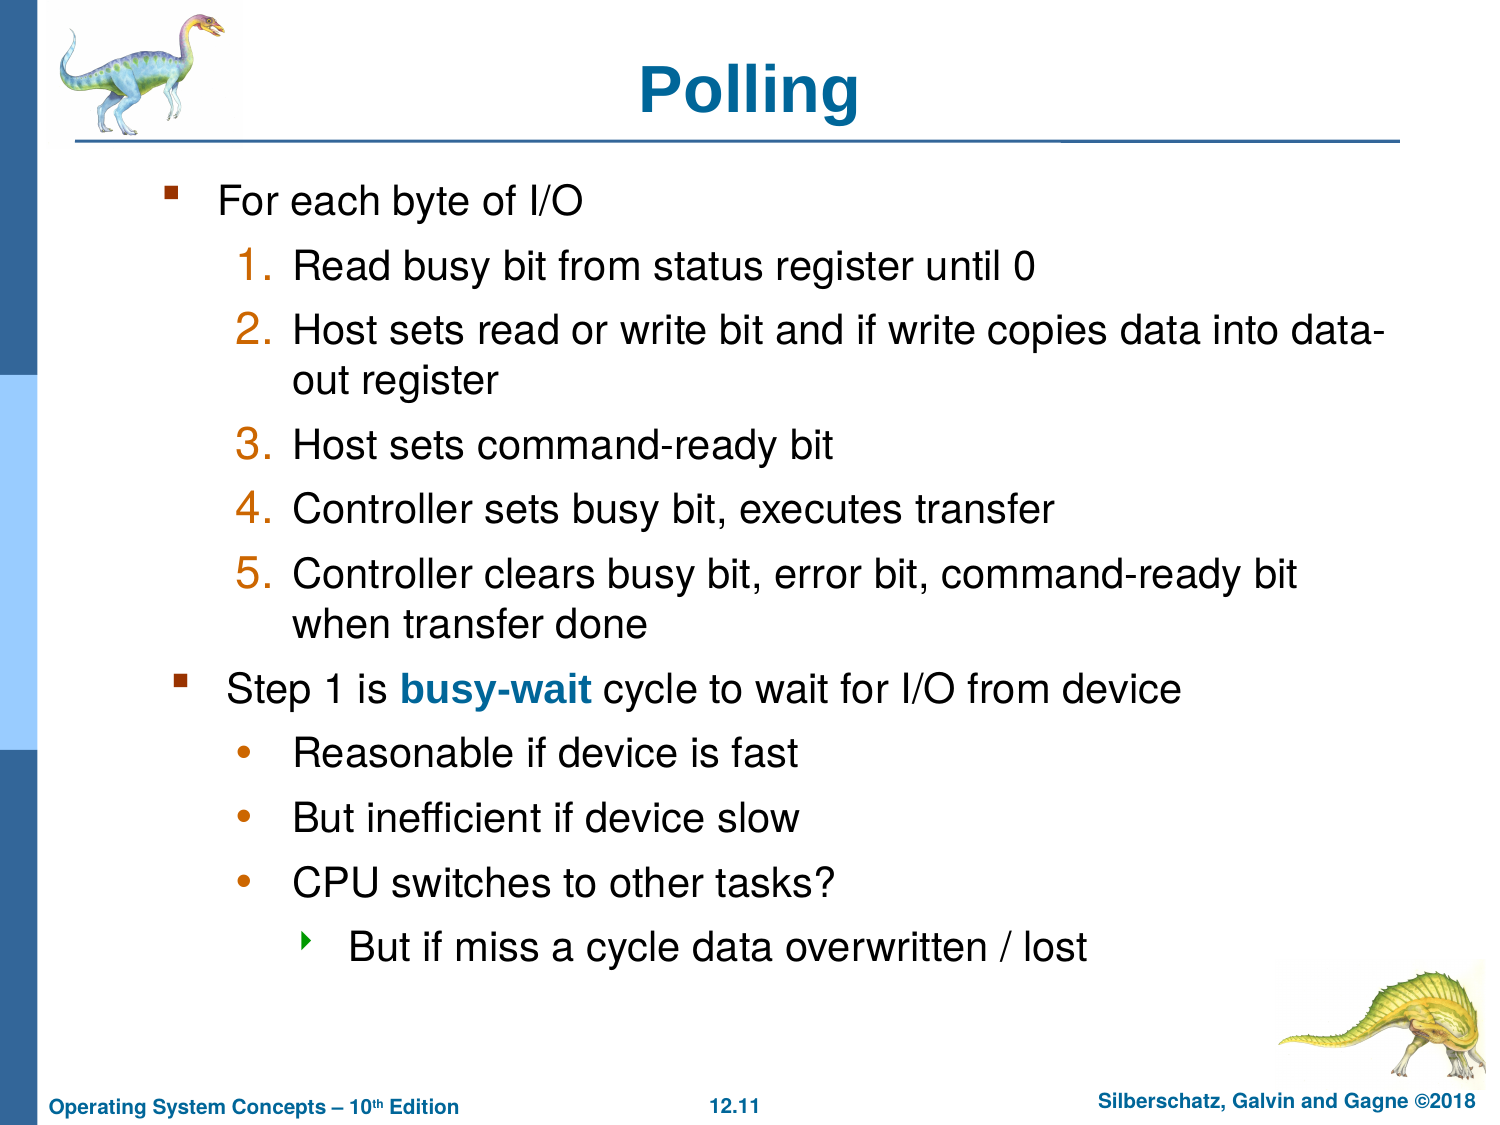

# Polling
For each byte of I/O
Read busy bit from status register until 0
Host sets read or write bit and if write copies data into data-out register
Host sets command-ready bit
Controller sets busy bit, executes transfer
Controller clears busy bit, error bit, command-ready bit when transfer done
Step 1 is busy-wait cycle to wait for I/O from device
Reasonable if device is fast
But inefficient if device slow
CPU switches to other tasks?
But if miss a cycle data overwritten / lost